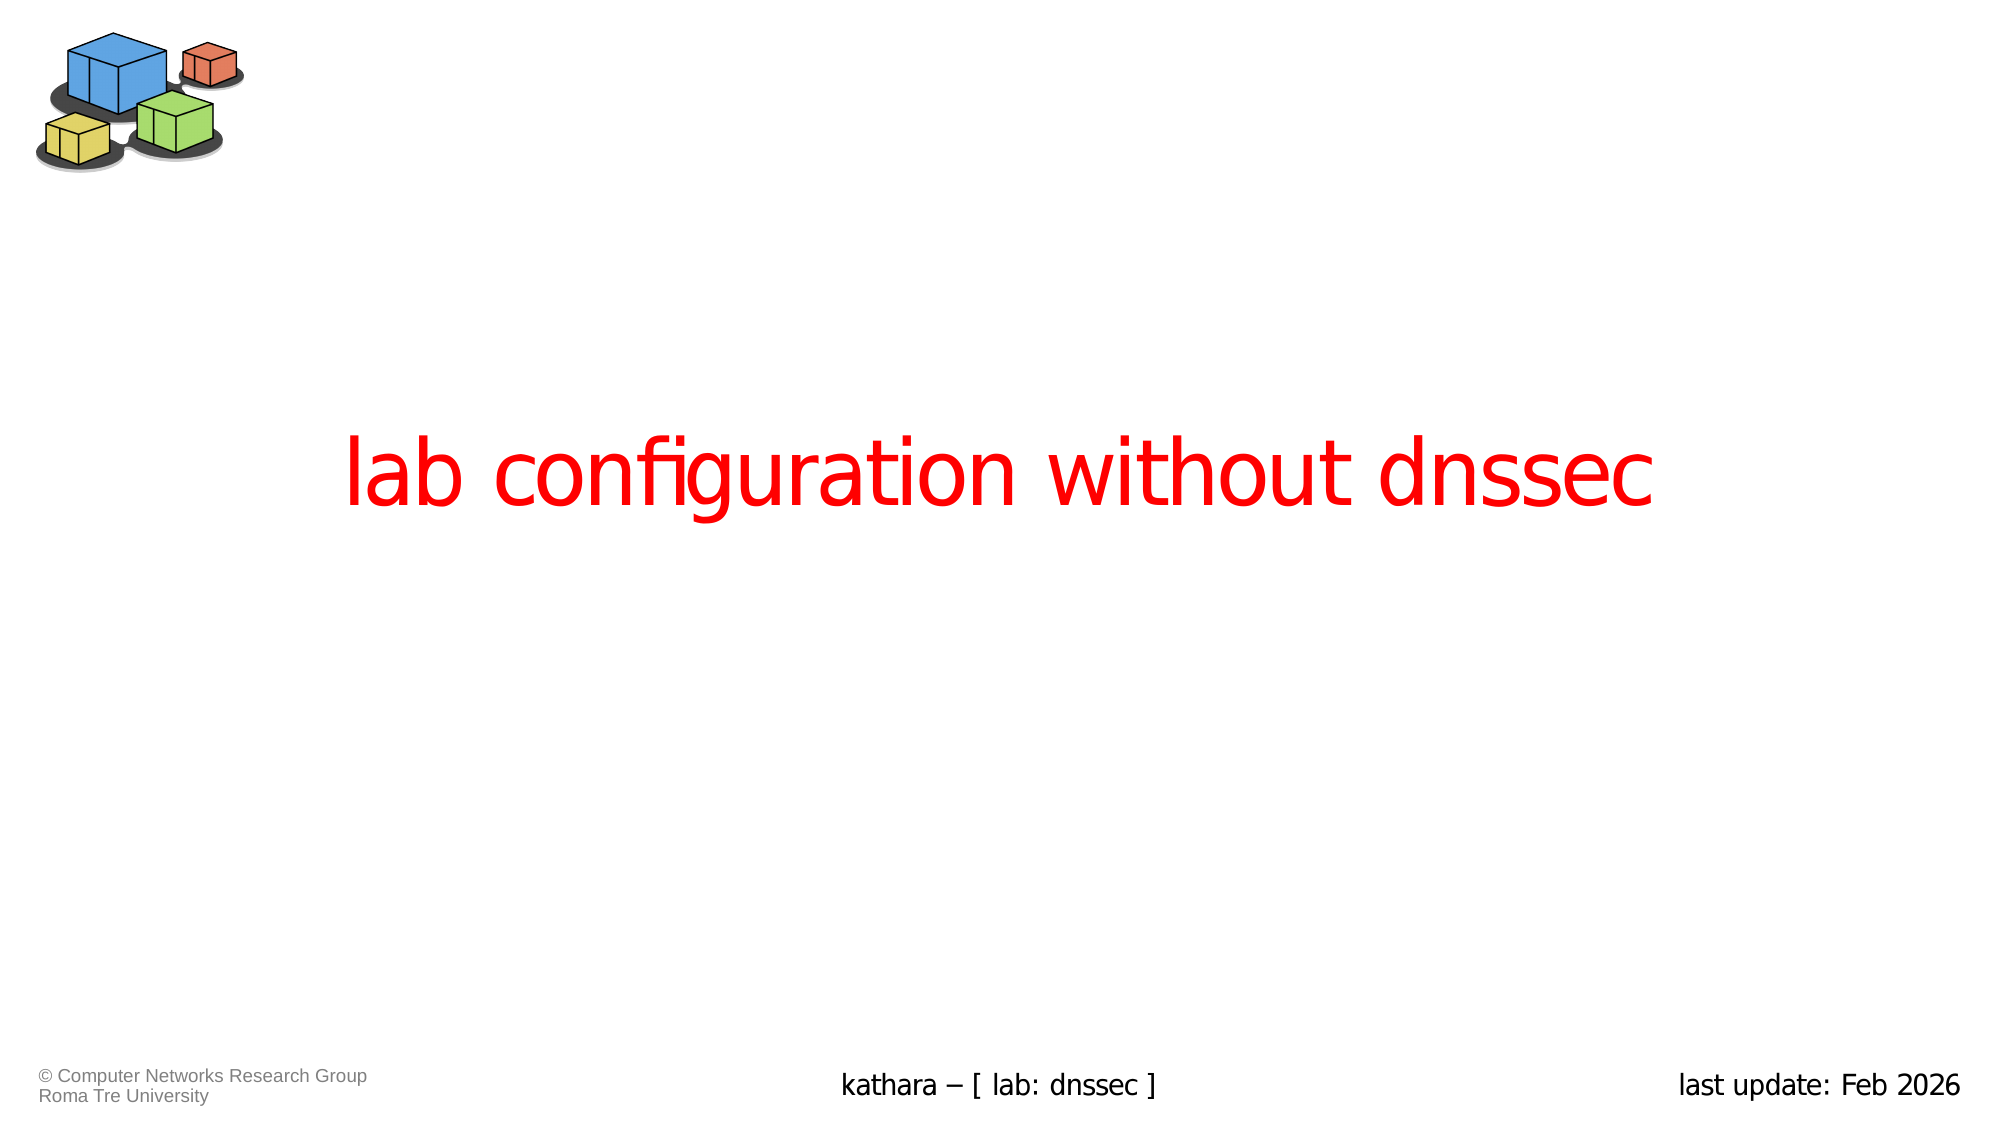

# lab configuration without dnssec

kathara – [ lab: dnssec ]
last update: Feb 2026